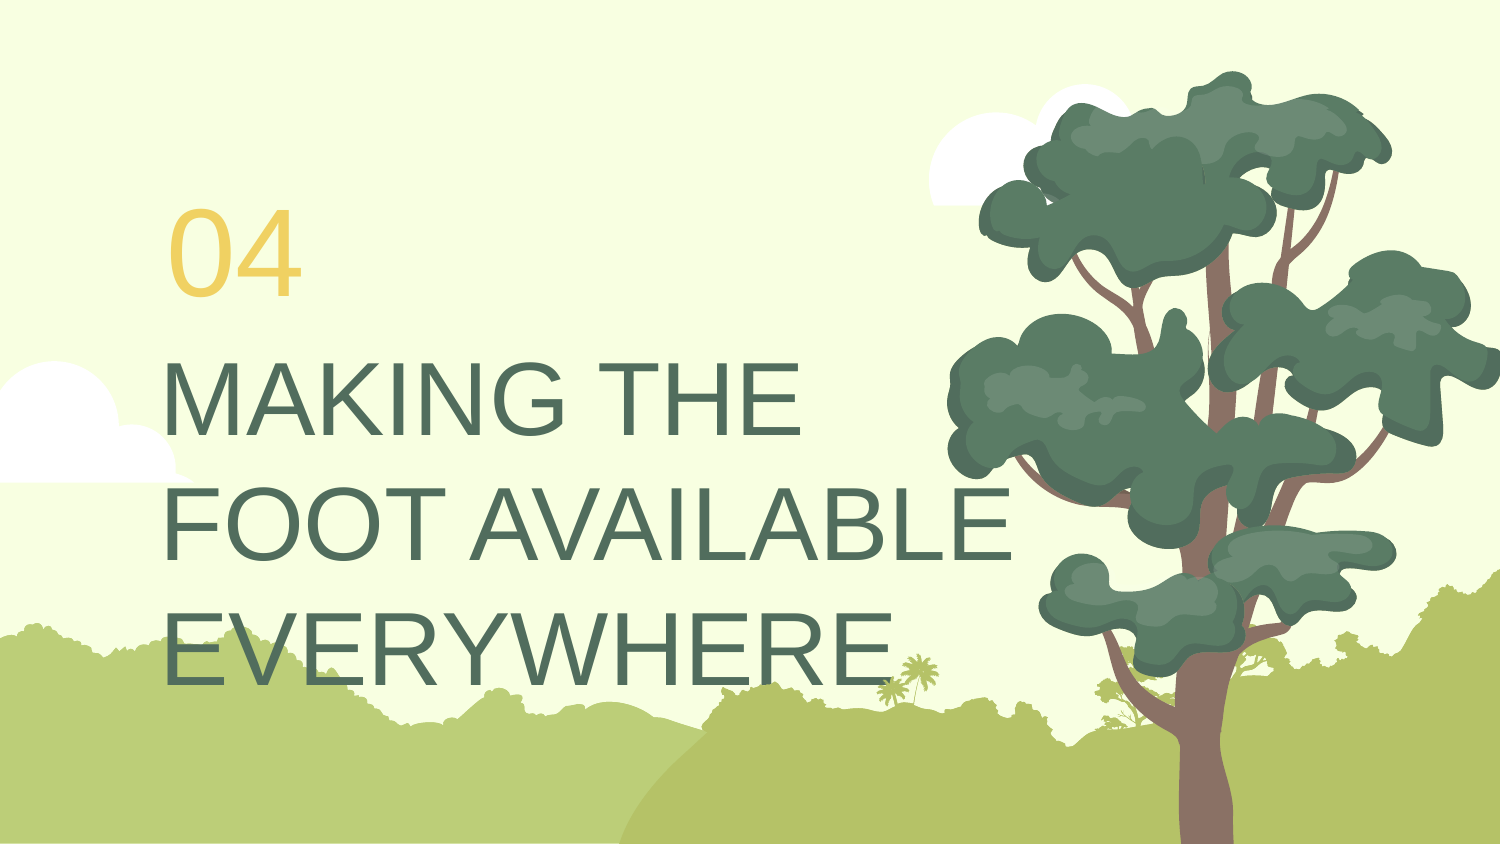

04
# MAKING THE FOOT AVAILABLE EVERYWHERE